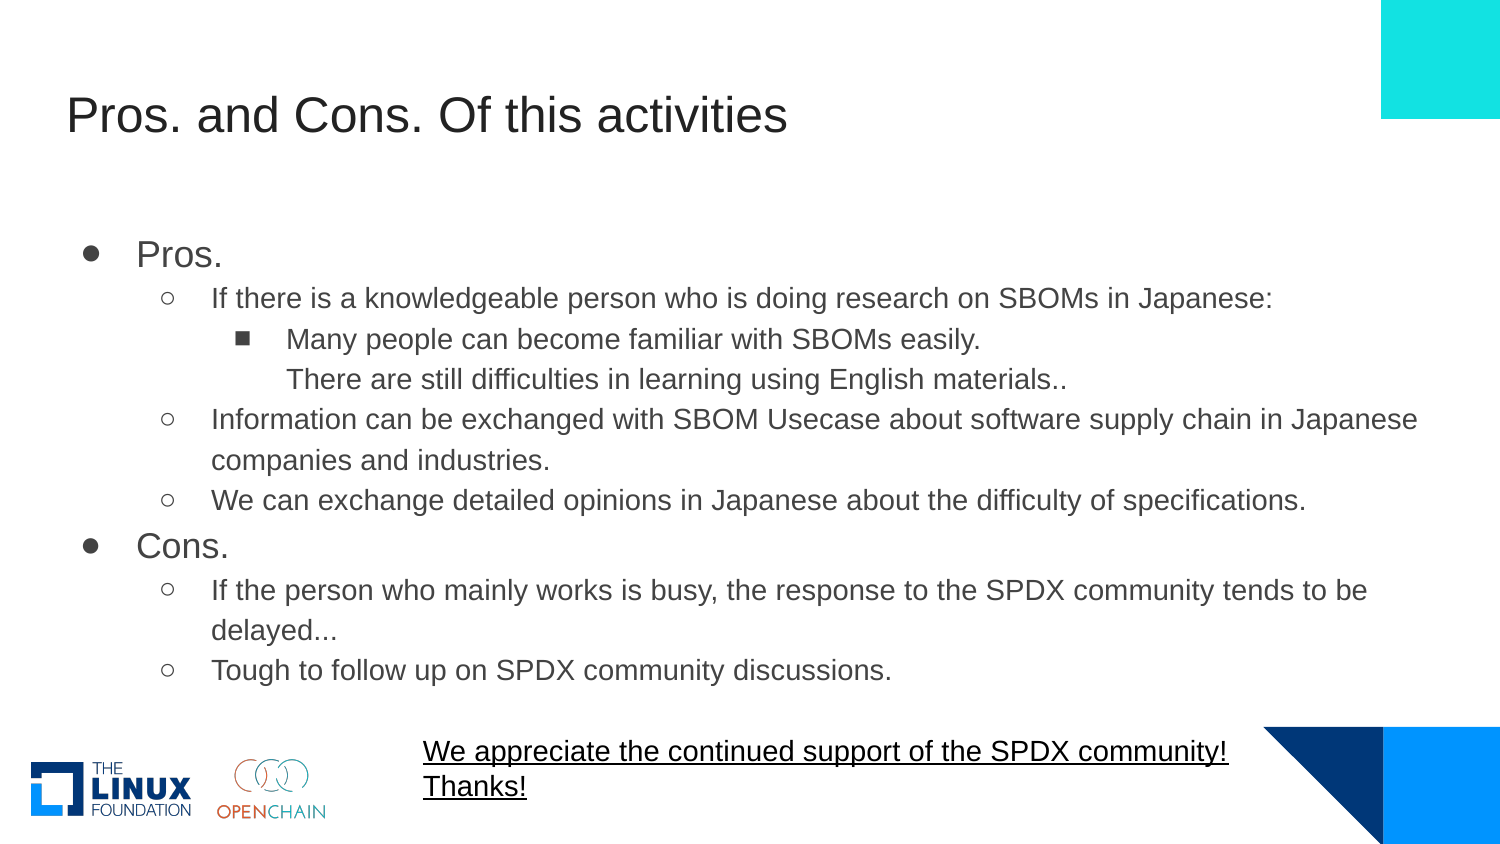

# Pros. and Cons. Of this activities
Pros.
If there is a knowledgeable person who is doing research on SBOMs in Japanese:
Many people can become familiar with SBOMs easily.
There are still difficulties in learning using English materials..
Information can be exchanged with SBOM Usecase about software supply chain in Japanese companies and industries.
We can exchange detailed opinions in Japanese about the difficulty of specifications.
Cons.
If the person who mainly works is busy, the response to the SPDX community tends to be delayed...
Tough to follow up on SPDX community discussions.
We appreciate the continued support of the SPDX community!
Thanks!